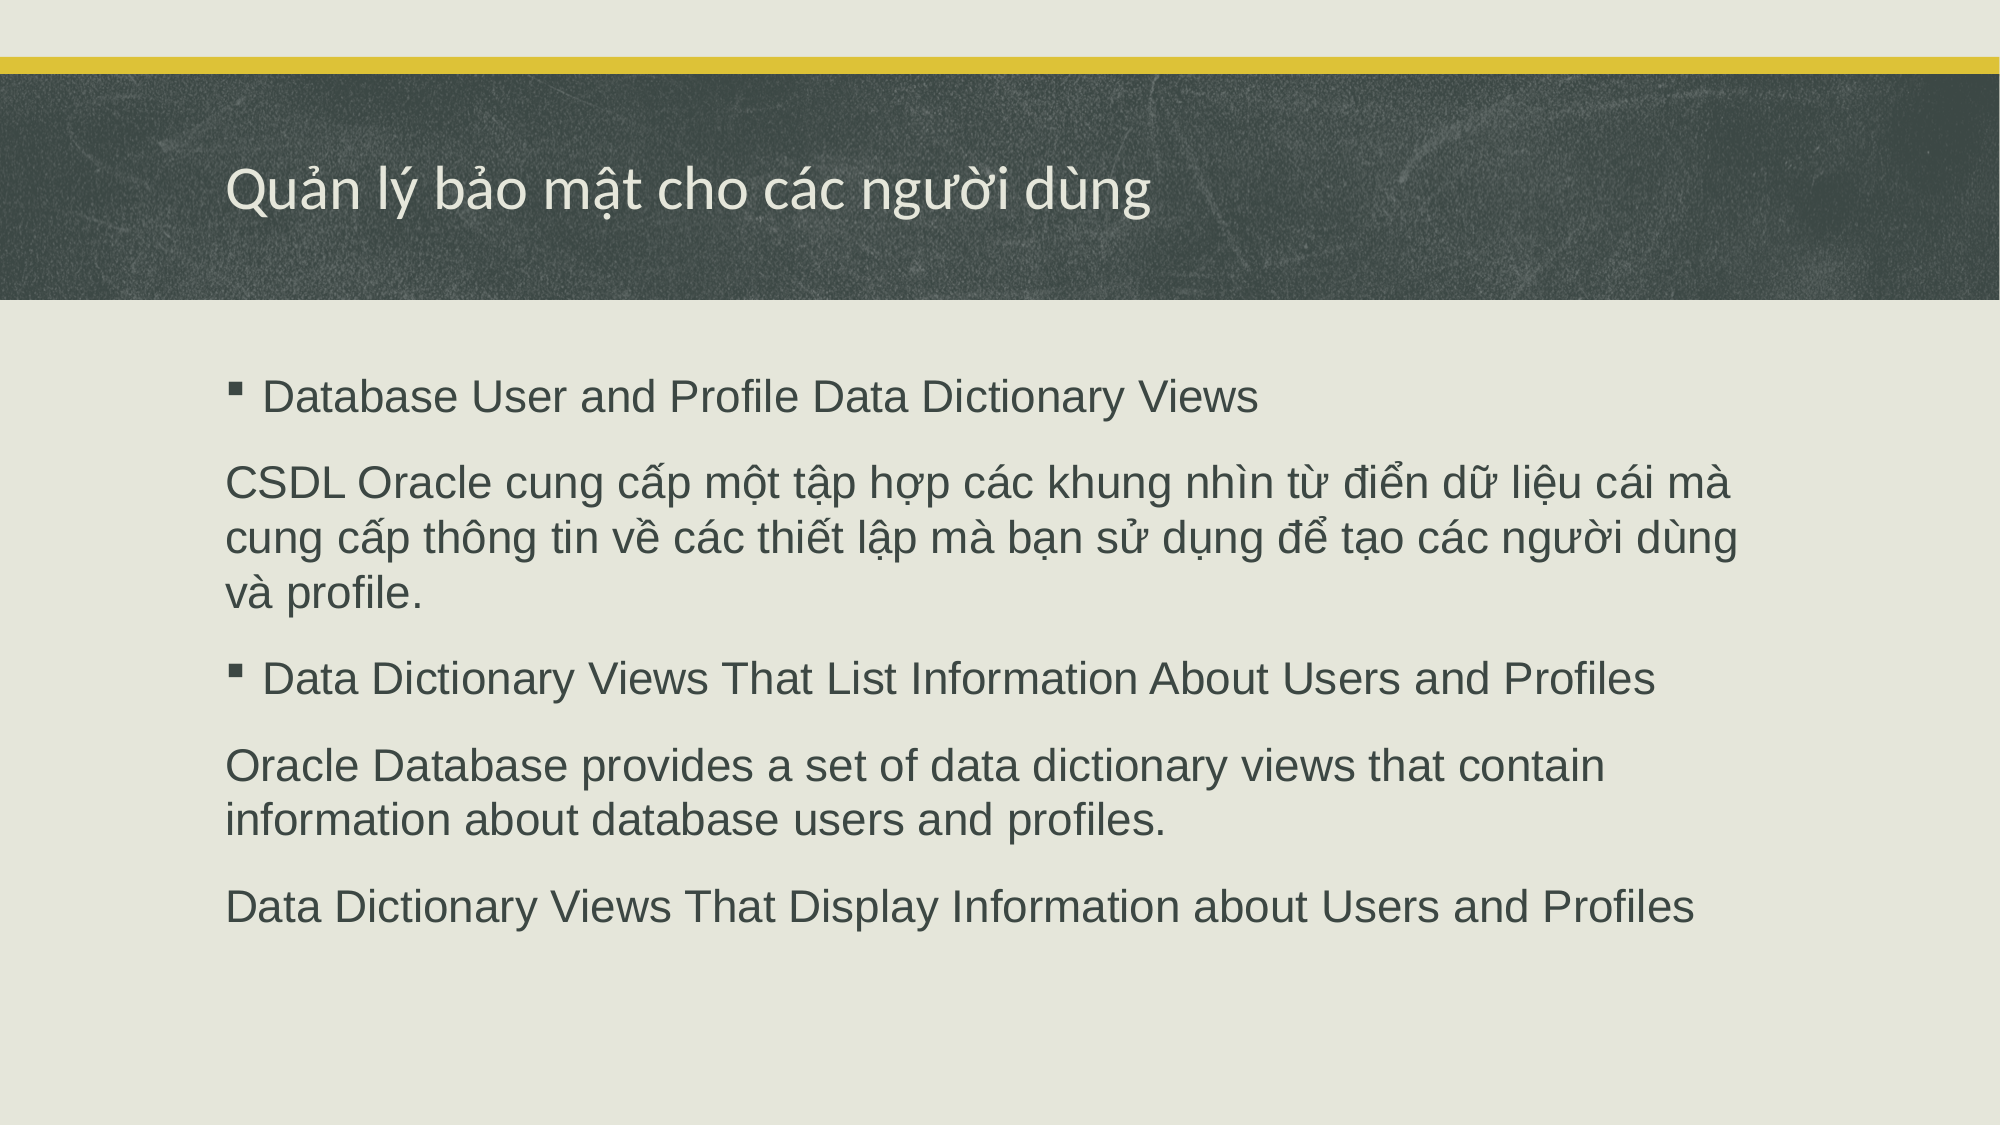

# Quản lý bảo mật cho các người dùng
Database User and Profile Data Dictionary Views
CSDL Oracle cung cấp một tập hợp các khung nhìn từ điển dữ liệu cái mà cung cấp thông tin về các thiết lập mà bạn sử dụng để tạo các người dùng và profile.
Data Dictionary Views That List Information About Users and Profiles
Oracle Database provides a set of data dictionary views that contain information about database users and profiles.
Data Dictionary Views That Display Information about Users and Profiles